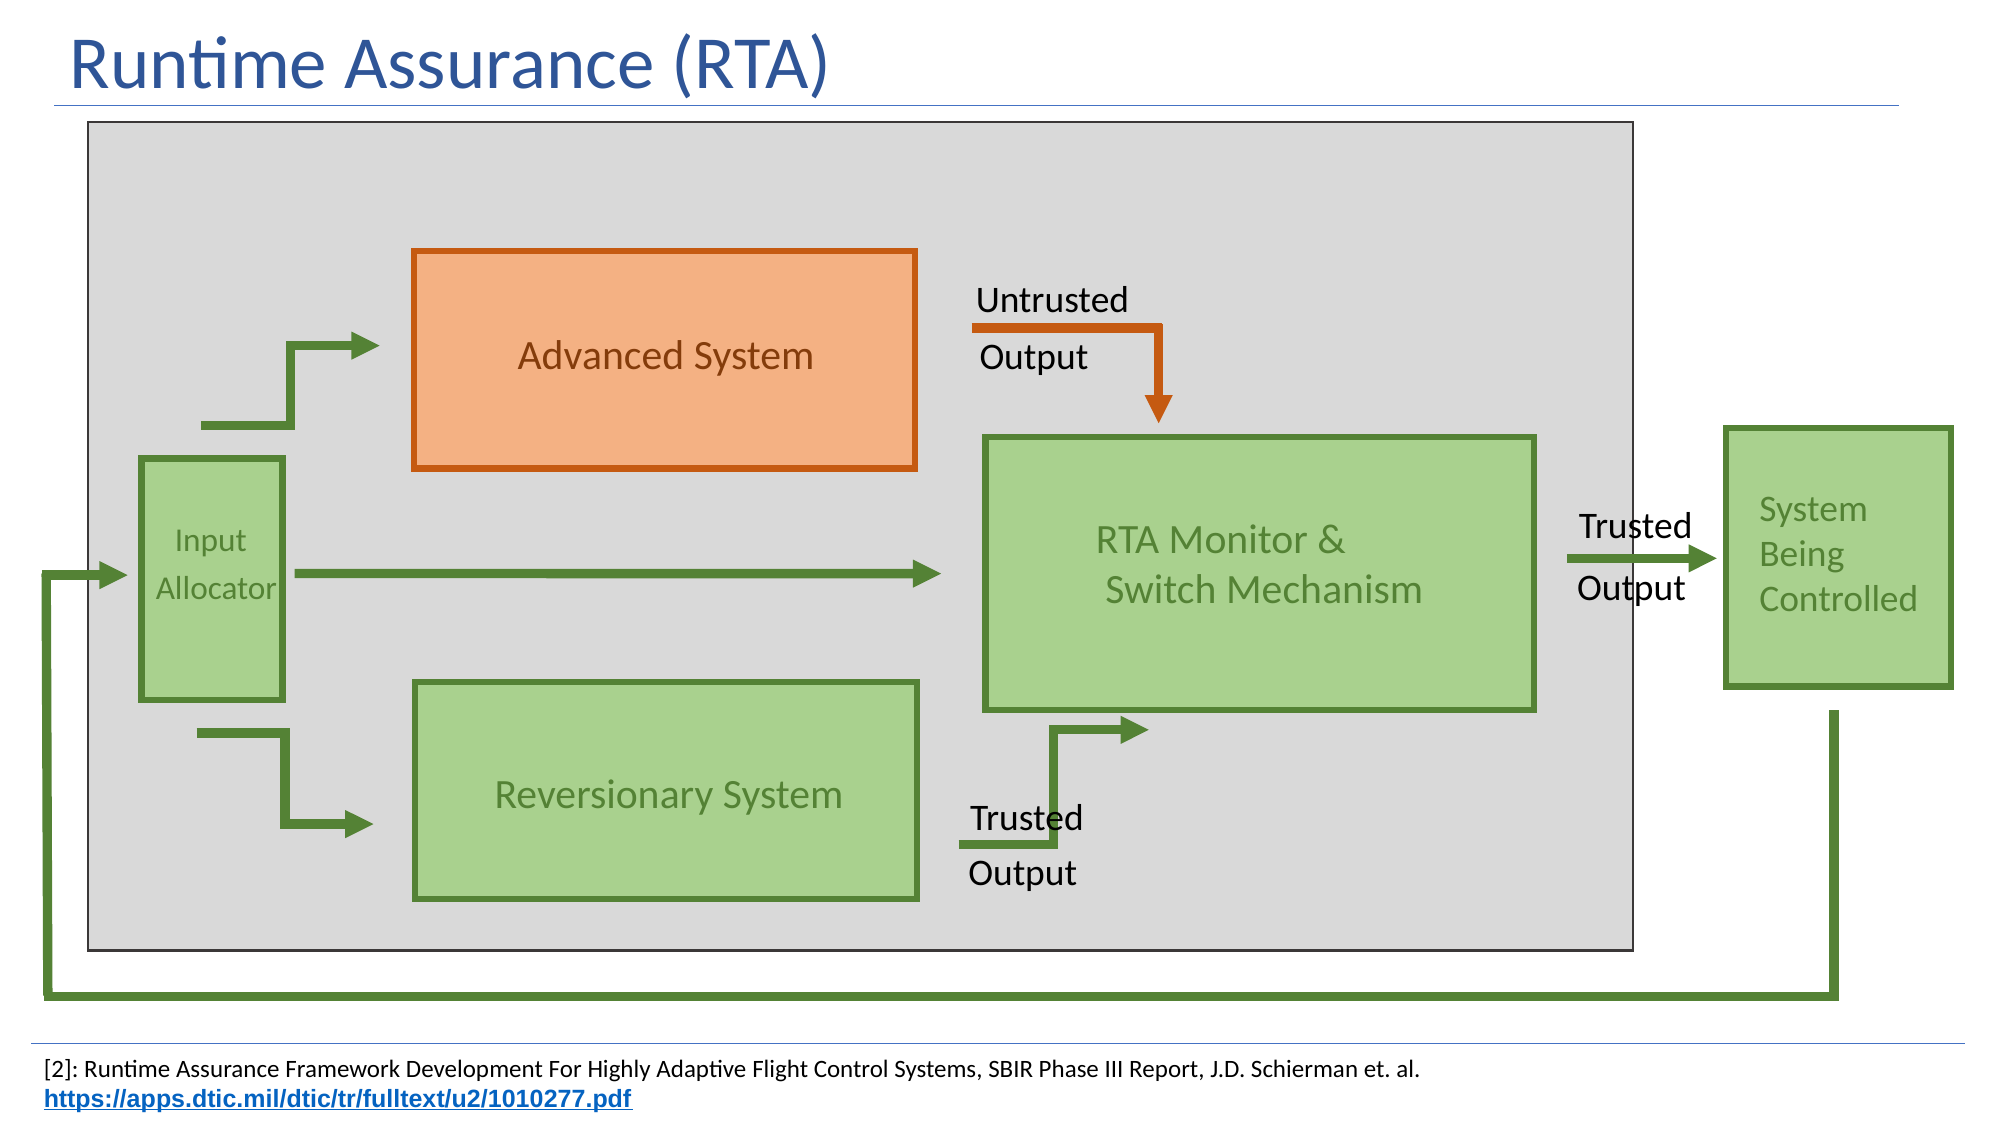

Runtime Assurance (RTA)

Untrusted

Advanced System
Output

System
Being
Controlled

Trusted

RTA Monitor &
 Switch Mechanism
Input

Output

Allocator
Reversionary System
Trusted

Output

[2]: Runtime Assurance Framework Development For Highly Adaptive Flight Control Systems, SBIR Phase III Report, J.D. Schierman et. al. https://apps.dtic.mil/dtic/tr/fulltext/u2/1010277.pdf